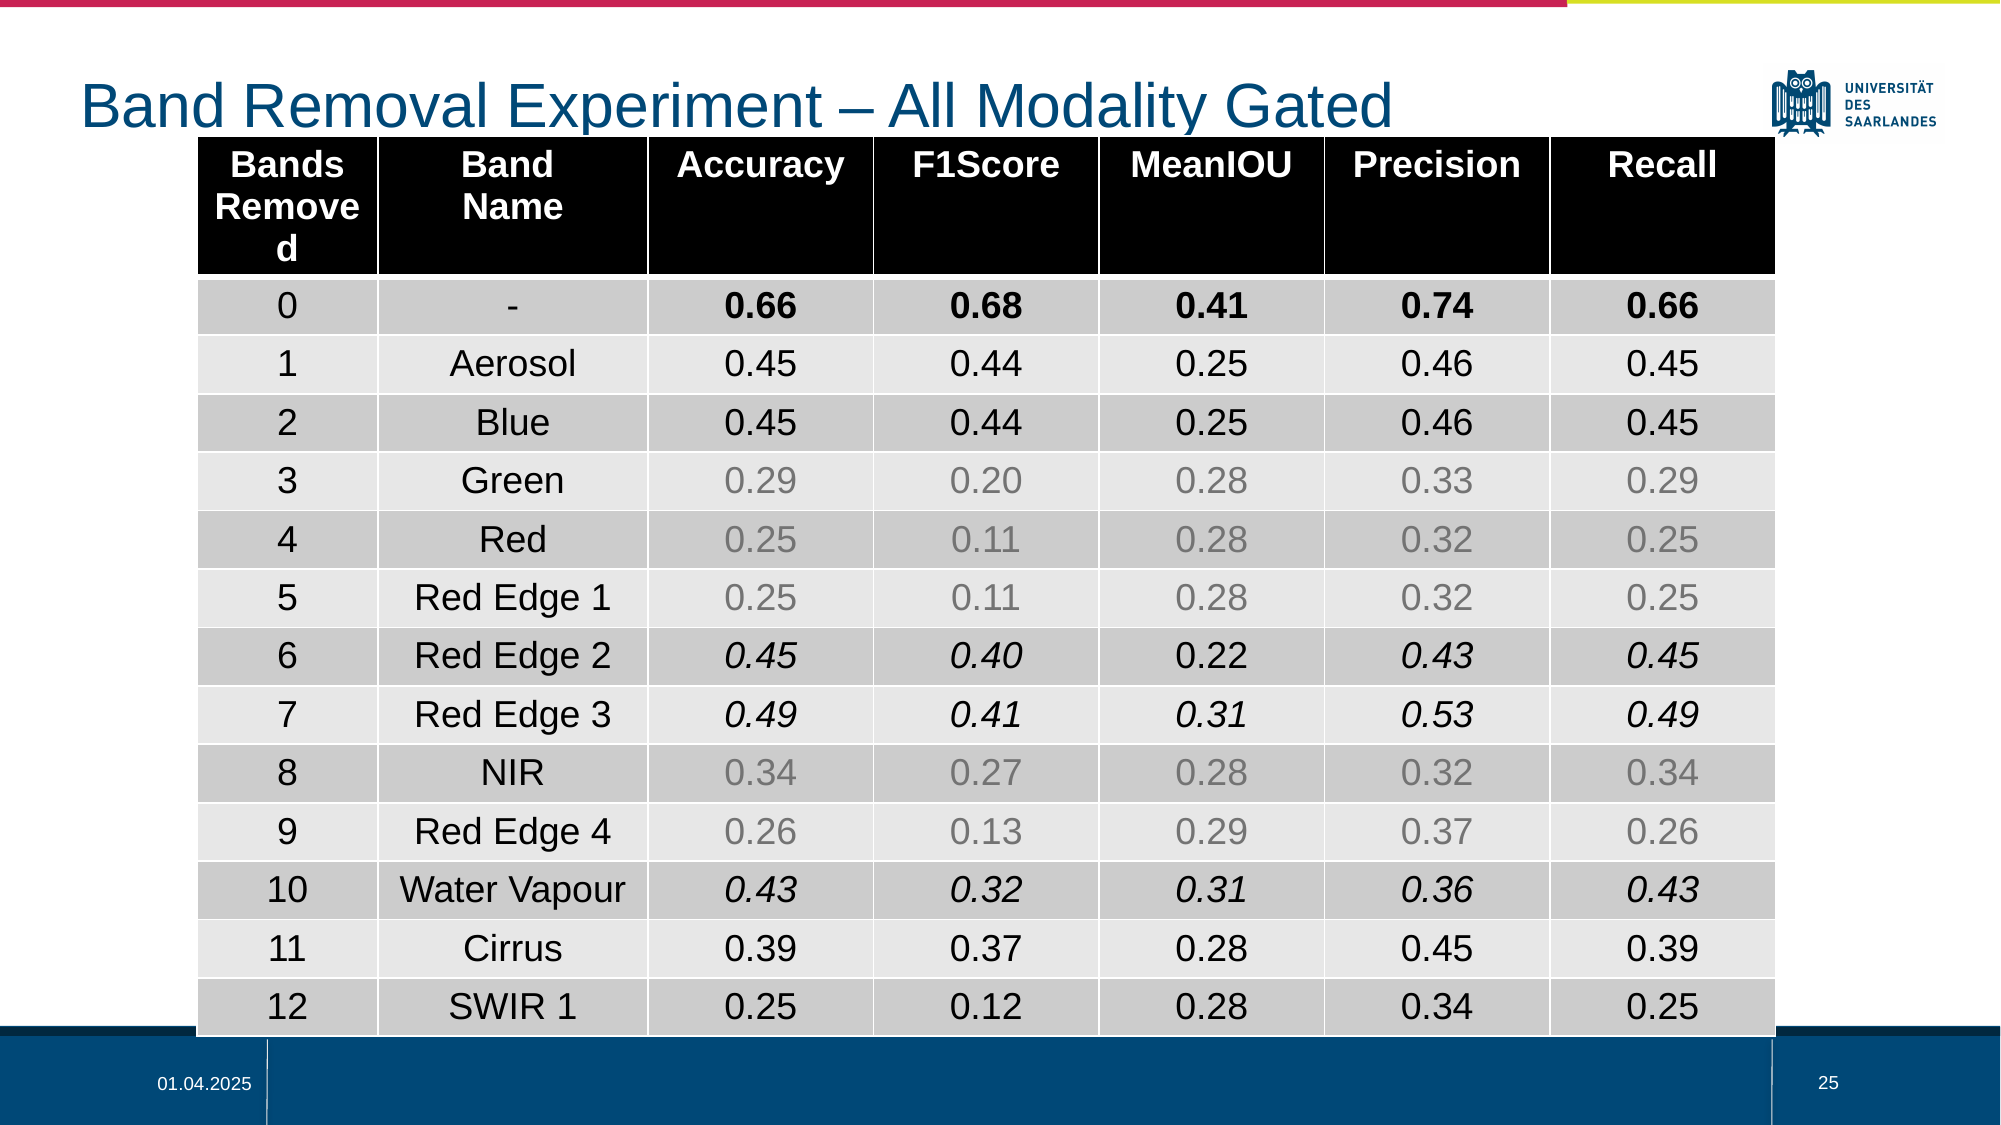

Band Removal Experiment – All Modality Gated
| Bands Removed | Band Name | Accuracy | F1Score | MeanIOU | Precision | Recall |
| --- | --- | --- | --- | --- | --- | --- |
| 0 | - | 0.66 | 0.68 | 0.41 | 0.74 | 0.66 |
| 1 | Aerosol | 0.45 | 0.44 | 0.25 | 0.46 | 0.45 |
| 2 | Blue | 0.45 | 0.44 | 0.25 | 0.46 | 0.45 |
| 3 | Green | 0.29 | 0.20 | 0.28 | 0.33 | 0.29 |
| 4 | Red | 0.25 | 0.11 | 0.28 | 0.32 | 0.25 |
| 5 | Red Edge 1 | 0.25 | 0.11 | 0.28 | 0.32 | 0.25 |
| 6 | Red Edge 2 | 0.45 | 0.40 | 0.22 | 0.43 | 0.45 |
| 7 | Red Edge 3 | 0.49 | 0.41 | 0.31 | 0.53 | 0.49 |
| 8 | NIR | 0.34 | 0.27 | 0.28 | 0.32 | 0.34 |
| 9 | Red Edge 4 | 0.26 | 0.13 | 0.29 | 0.37 | 0.26 |
| 10 | Water Vapour | 0.43 | 0.32 | 0.31 | 0.36 | 0.43 |
| 11 | Cirrus | 0.39 | 0.37 | 0.28 | 0.45 | 0.39 |
| 12 | SWIR 1 | 0.25 | 0.12 | 0.28 | 0.34 | 0.25 |

25
01.04.2025